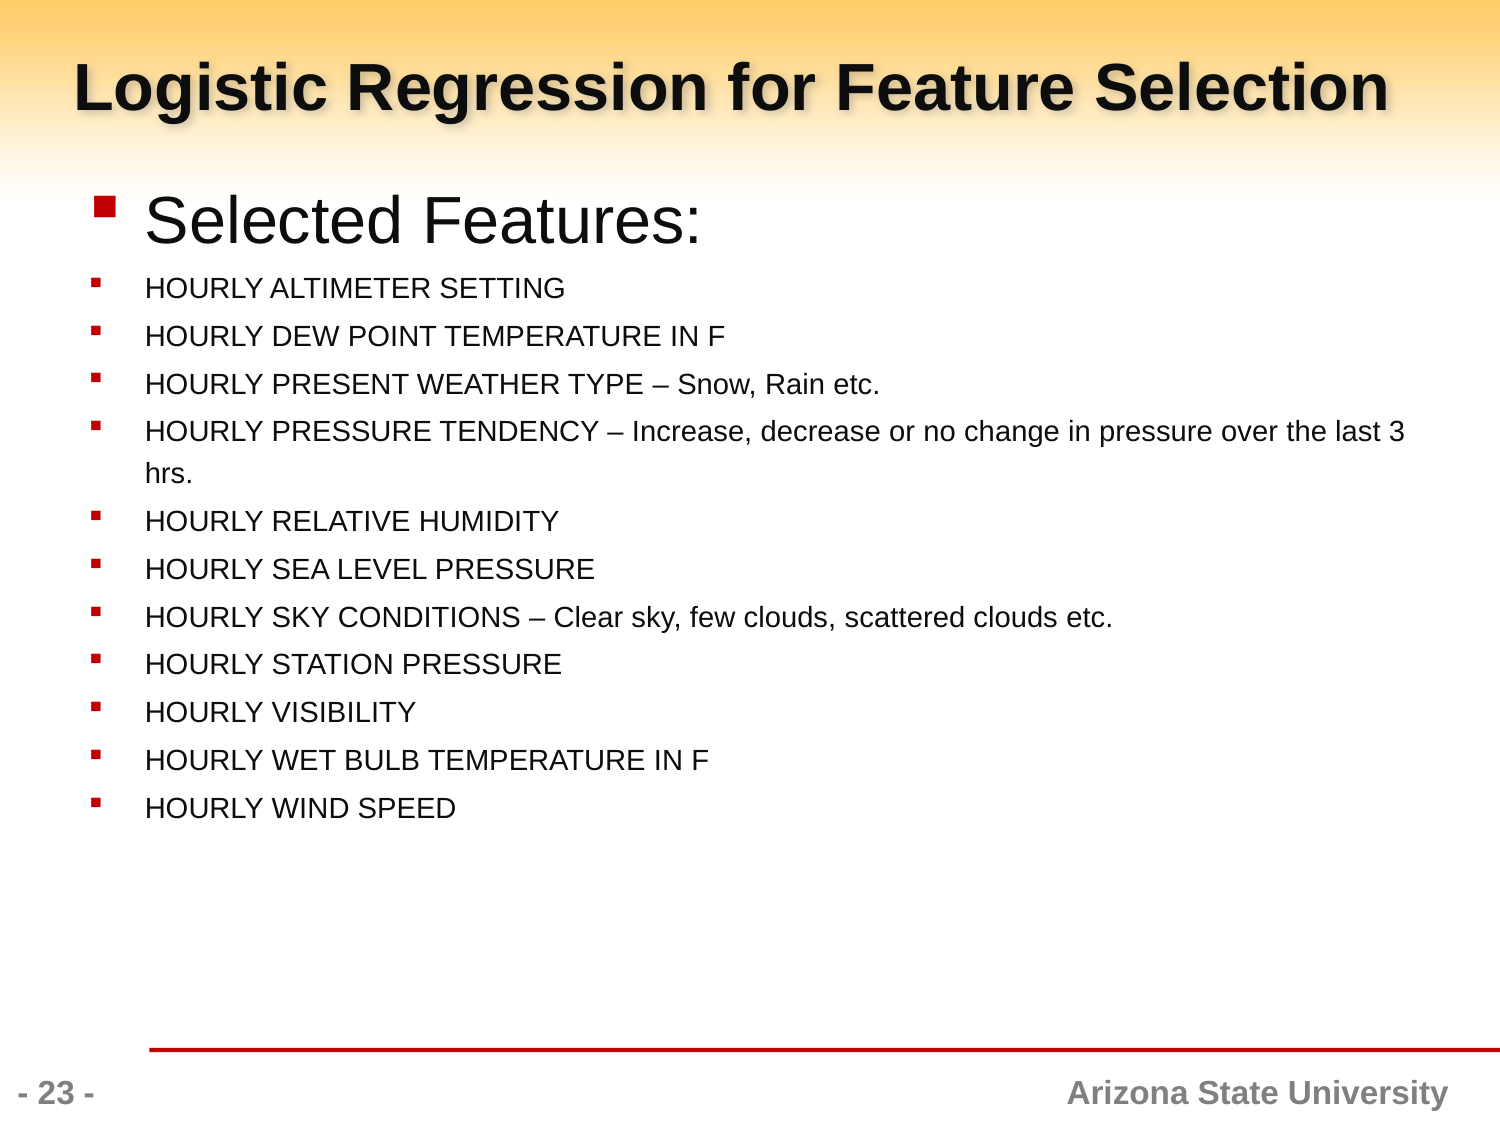

# Logistic Regression for Feature Selection
Selected Features:
HOURLY ALTIMETER SETTING
HOURLY DEW POINT TEMPERATURE IN F
HOURLY PRESENT WEATHER TYPE – Snow, Rain etc.
HOURLY PRESSURE TENDENCY – Increase, decrease or no change in pressure over the last 3 hrs.
HOURLY RELATIVE HUMIDITY
HOURLY SEA LEVEL PRESSURE
HOURLY SKY CONDITIONS – Clear sky, few clouds, scattered clouds etc.
HOURLY STATION PRESSURE
HOURLY VISIBILITY
HOURLY WET BULB TEMPERATURE IN F
HOURLY WIND SPEED
- 23 -